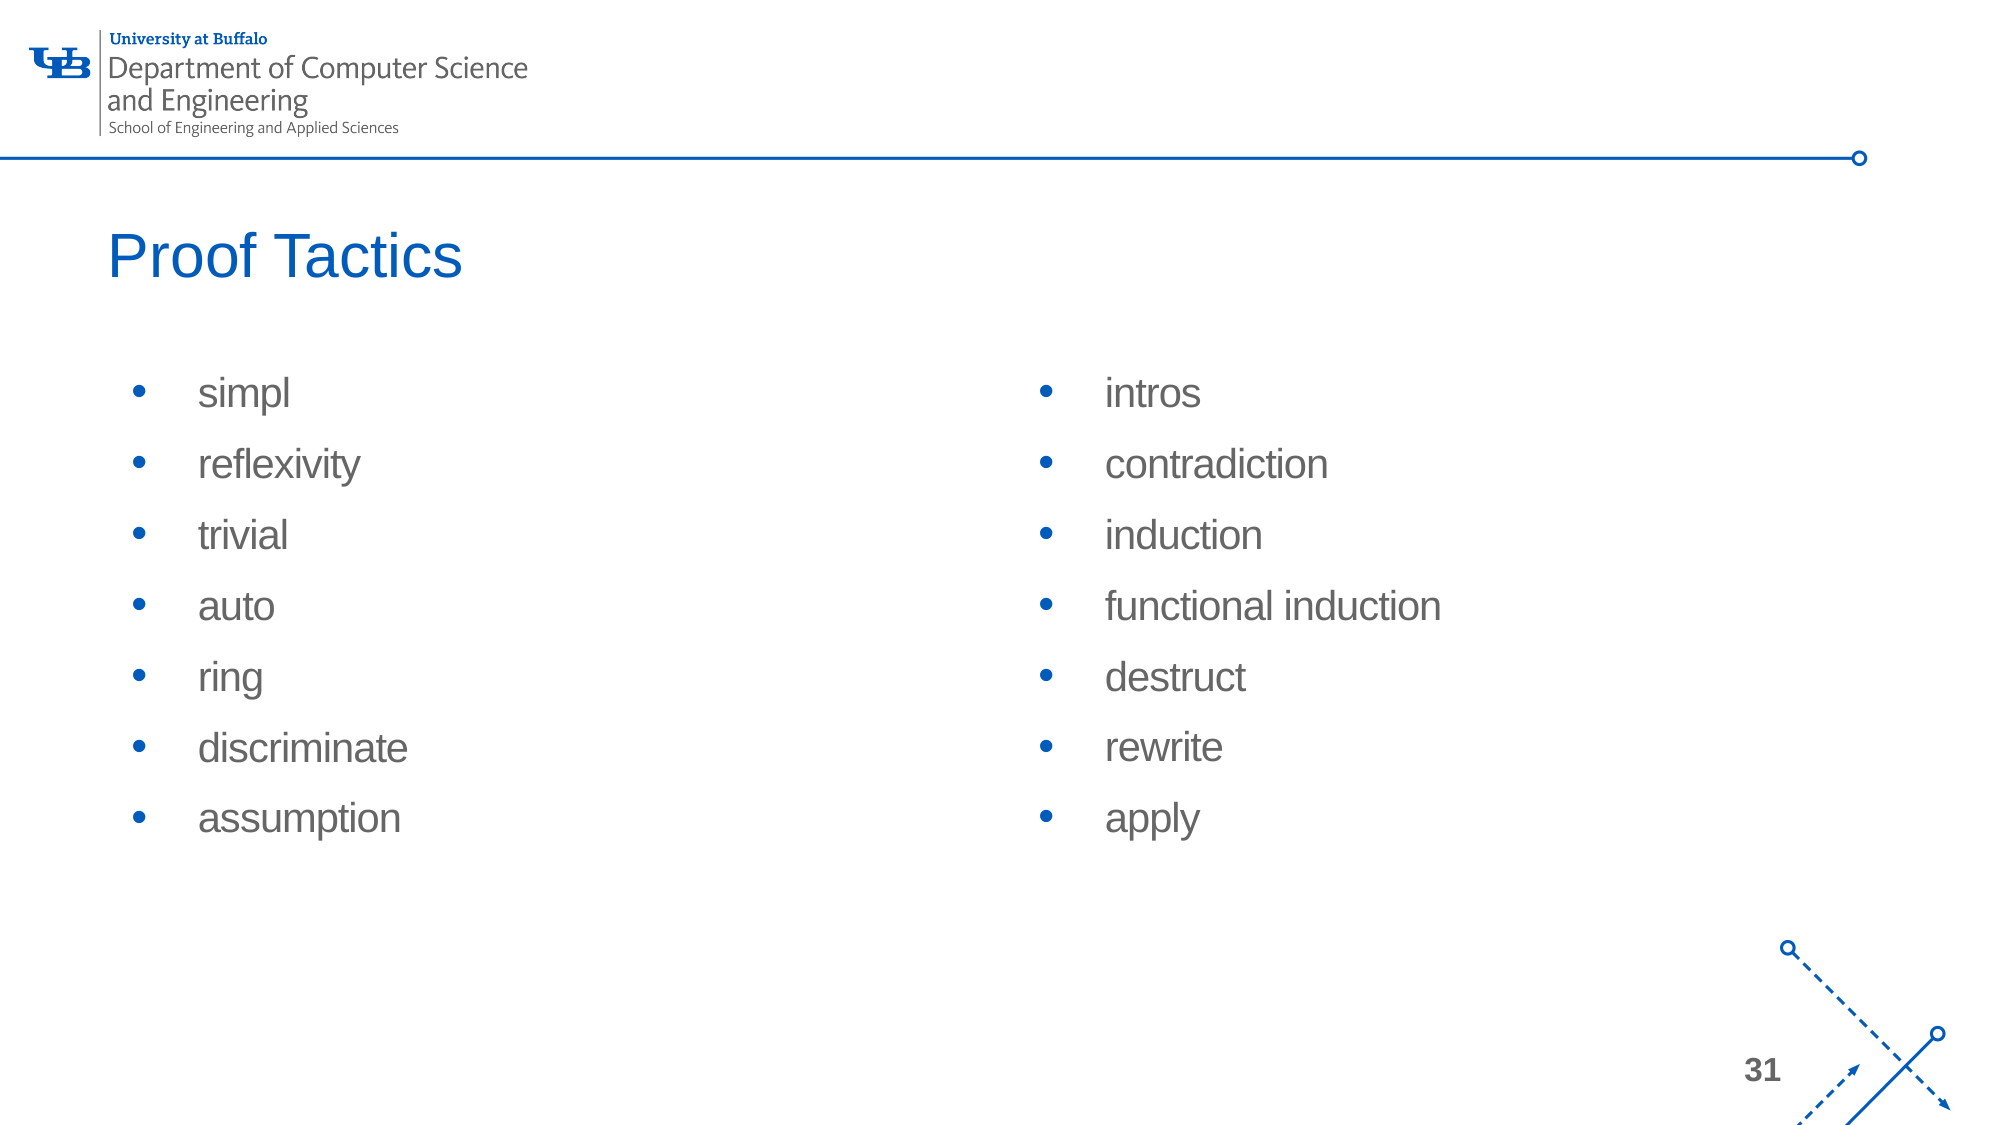

# Proof Tactics
intros
contradiction
induction
functional induction
destruct
rewrite
apply

simpl
reflexivity
trivial
auto
ring
discriminate
assumption